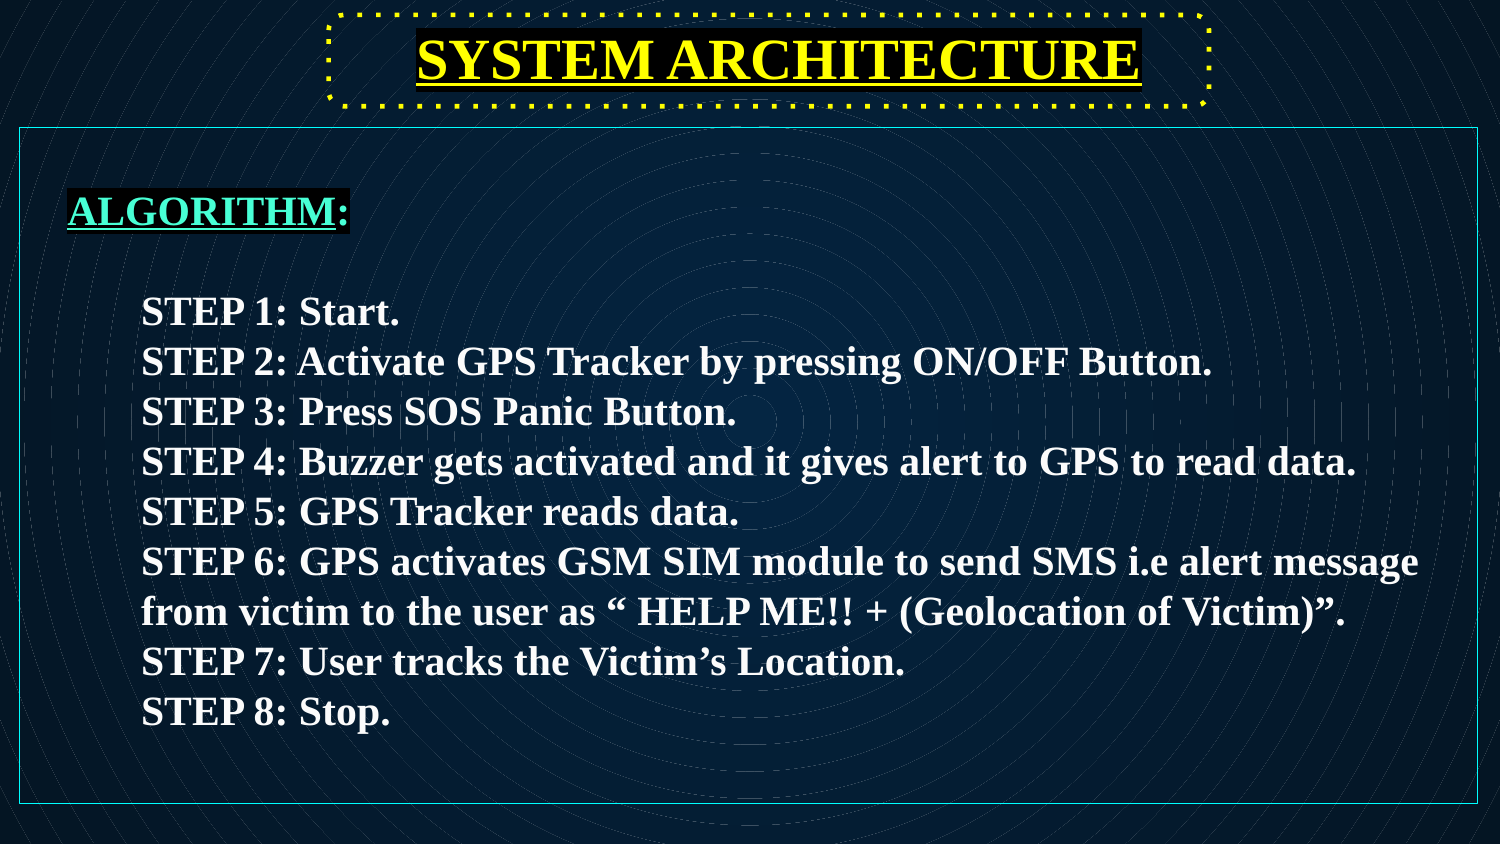

# SYSTEM ARCHITECTURE

ALGORITHM:

STEP 1: Start.
STEP 2: Activate GPS Tracker by pressing ON/OFF Button.
STEP 3: Press SOS Panic Button.
STEP 4: Buzzer gets activated and it gives alert to GPS to read data.
STEP 5: GPS Tracker reads data.
STEP 6: GPS activates GSM SIM module to send SMS i.e alert message from victim to the user as “ HELP ME!! + (Geolocation of Victim)”.
STEP 7: User tracks the Victim’s Location.
STEP 8: Stop.